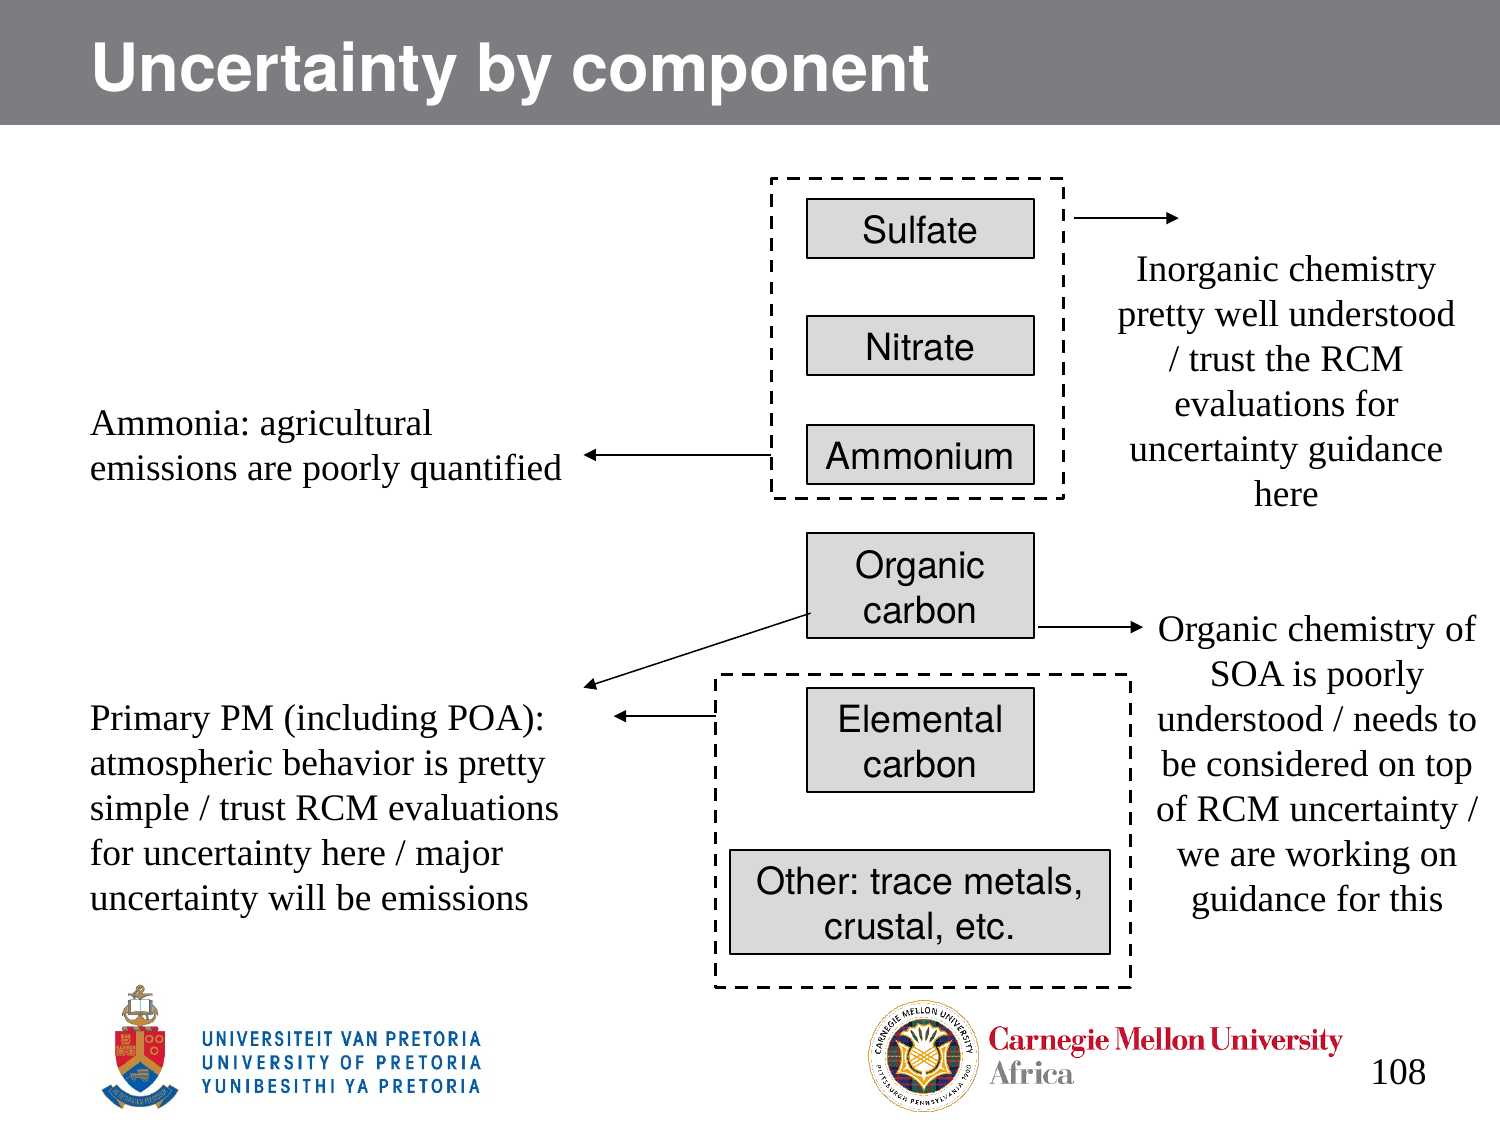

# Uncertainty by component

Sulfate
Inorganic chemistry pretty well understood / trust the RCM evaluations for uncertainty guidance here
Nitrate
Ammonia: agricultural emissions are poorly quantified
Ammonium
Organic carbon
Organic chemistry of SOA is poorly understood / needs to be considered on top of RCM uncertainty / we are working on guidance for this

Primary PM (including POA): atmospheric behavior is pretty simple / trust RCM evaluations for uncertainty here / major uncertainty will be emissions
Elemental carbon
Other: trace metals, crustal, etc.